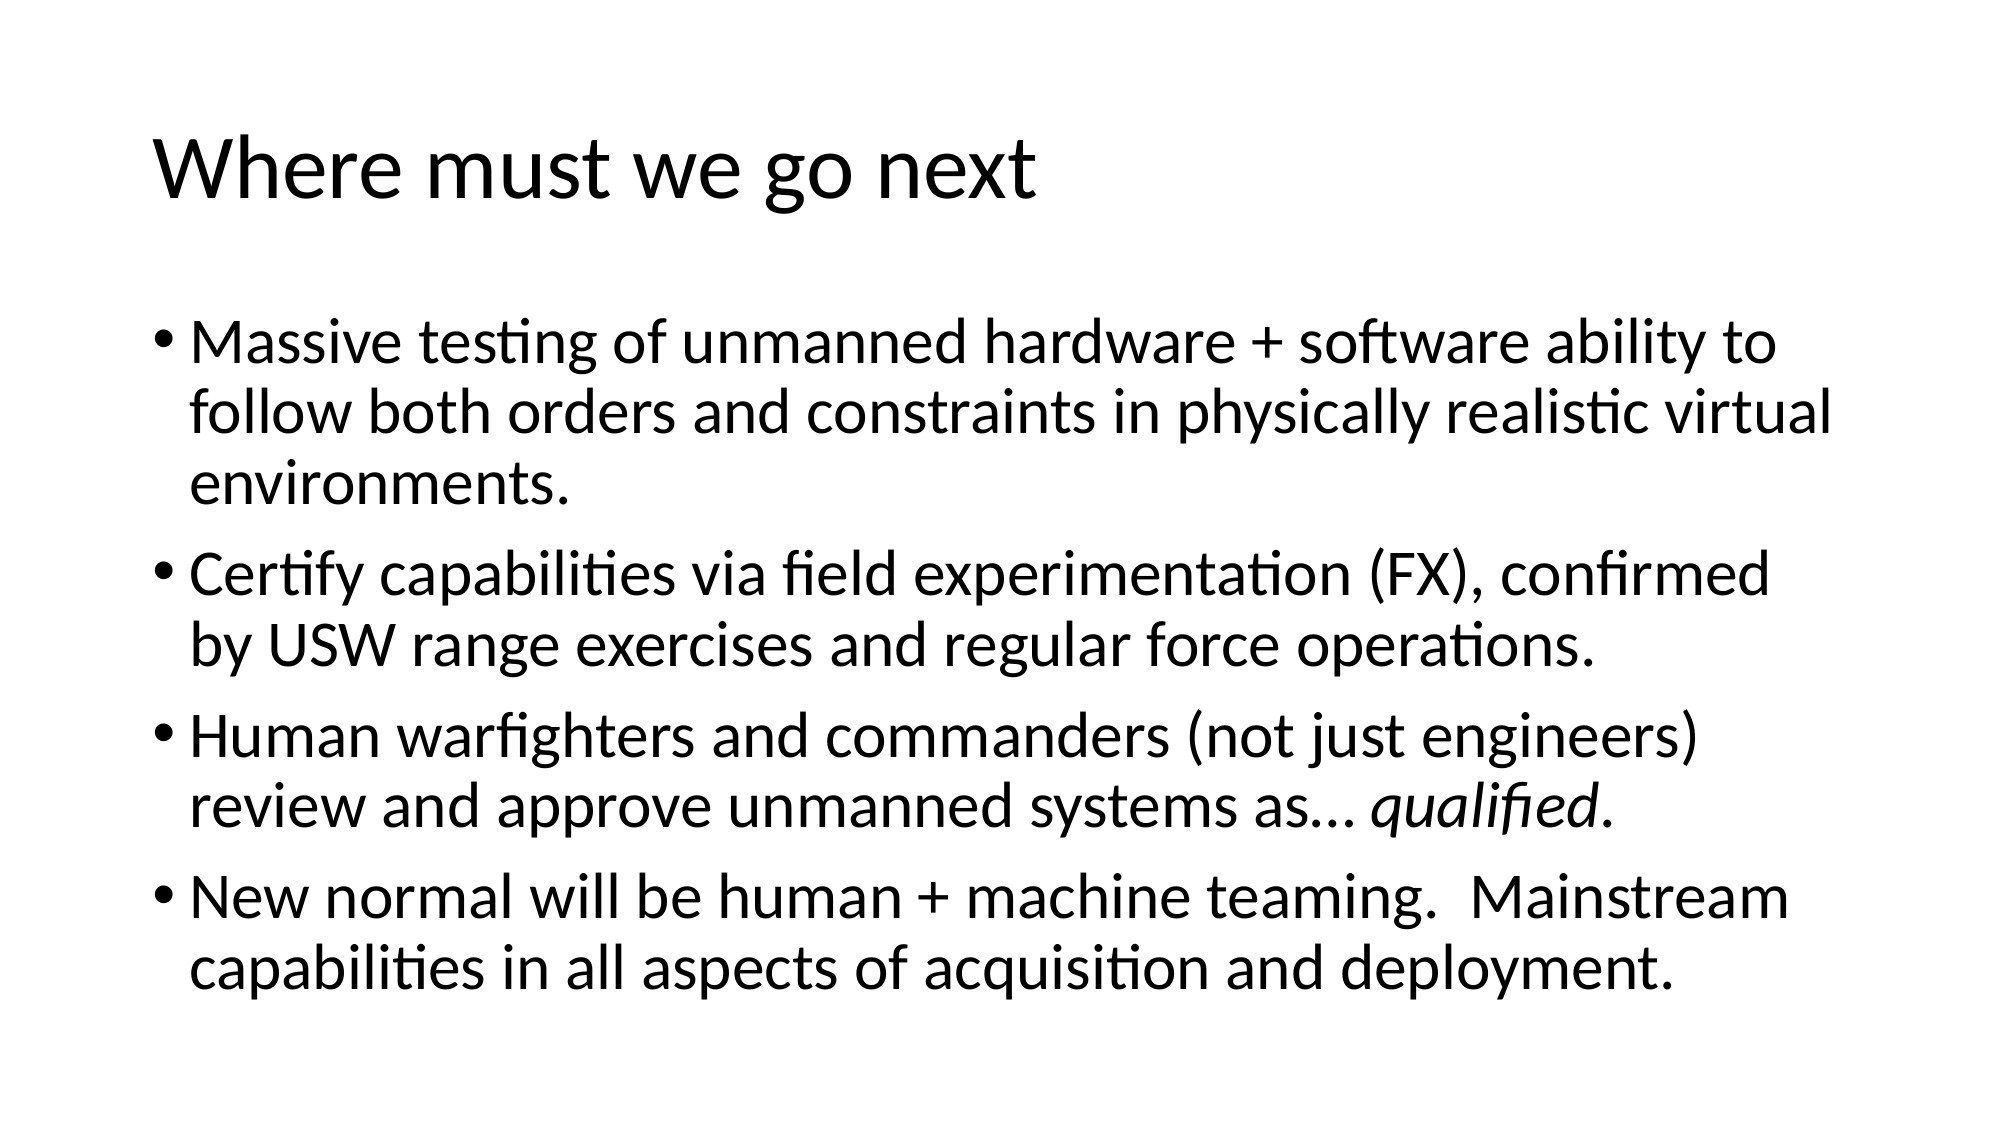

# Where must we go next
Massive testing of unmanned hardware + software ability to follow both orders and constraints in physically realistic virtual environments.
Certify capabilities via field experimentation (FX), confirmed by USW range exercises and regular force operations.
Human warfighters and commanders (not just engineers) review and approve unmanned systems as… qualified.
New normal will be human + machine teaming.  Mainstream capabilities in all aspects of acquisition and deployment.